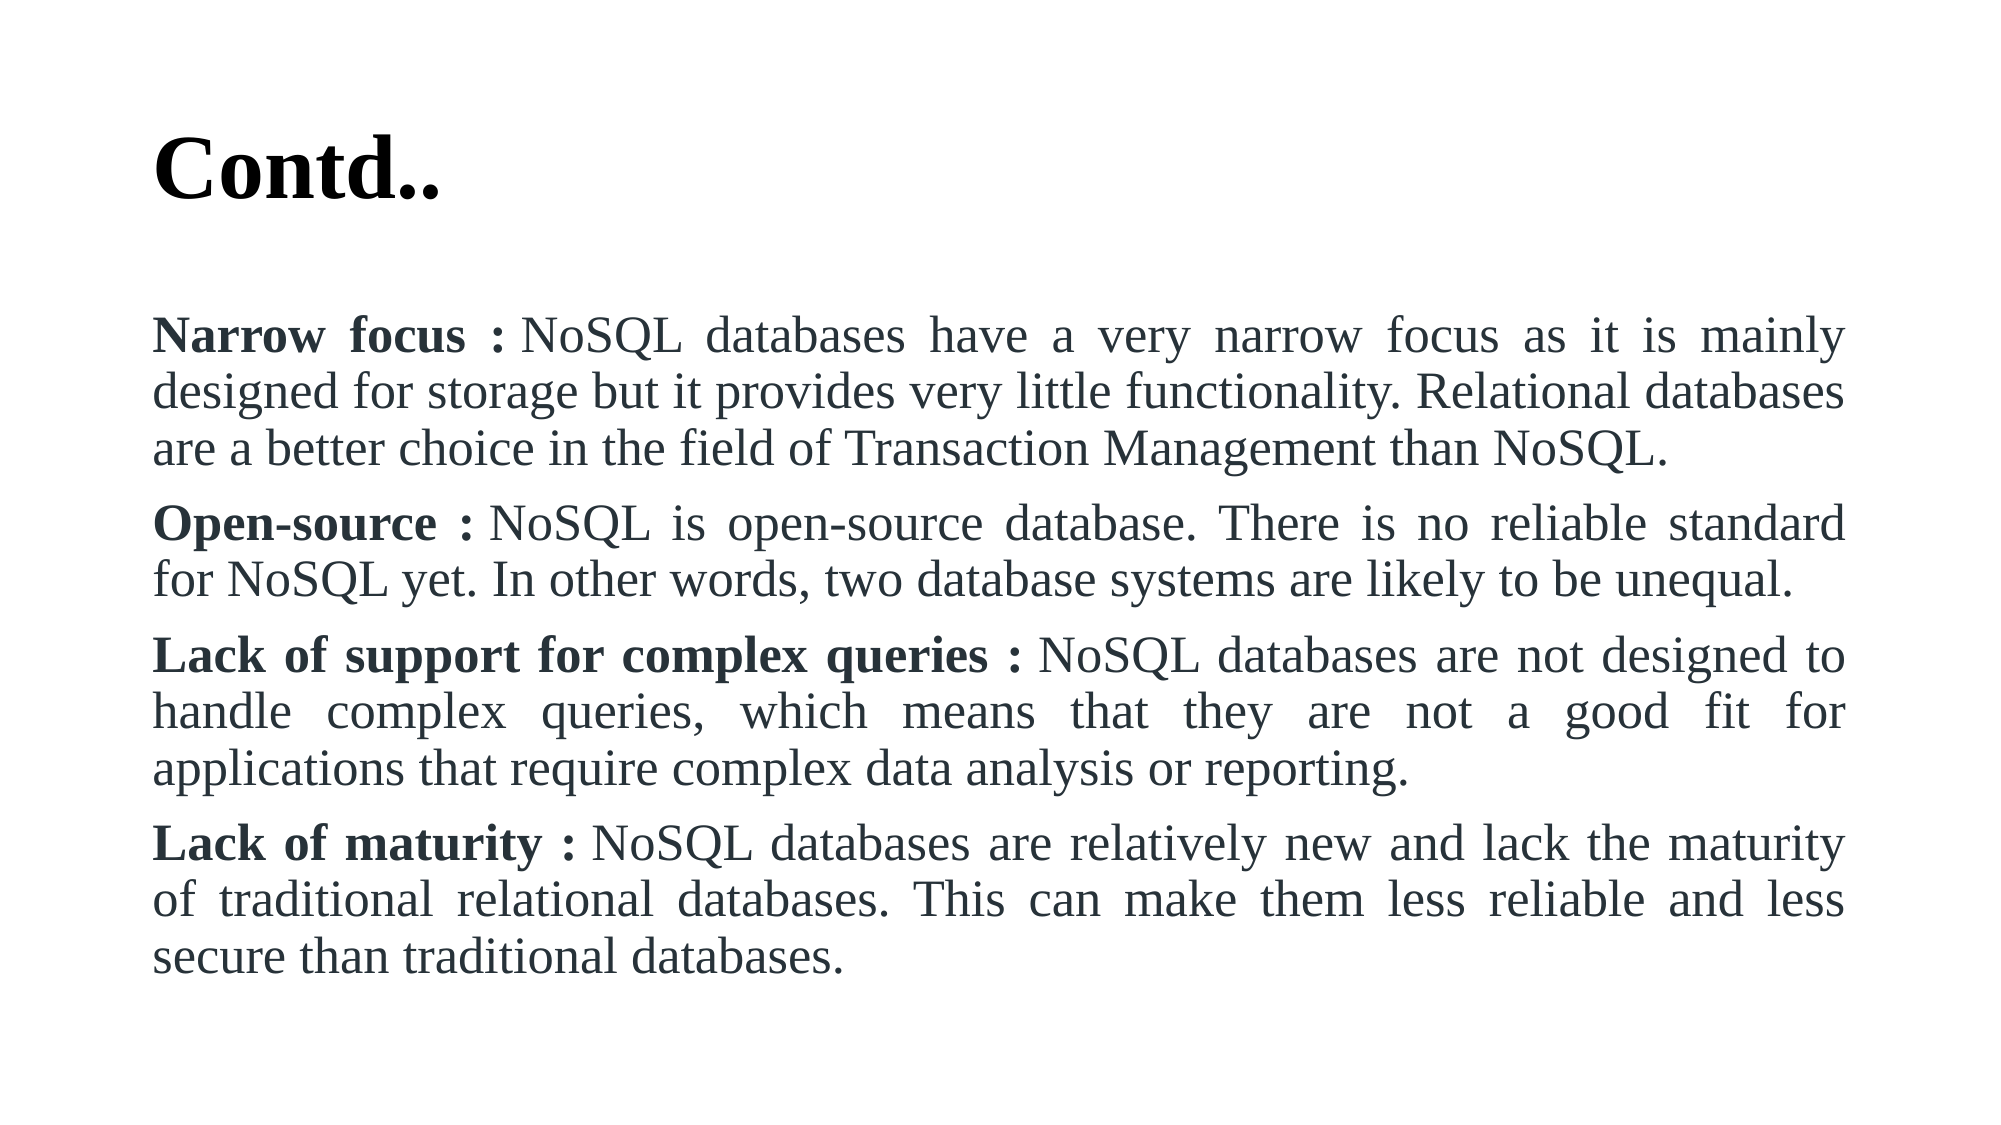

# Contd..
Narrow focus : NoSQL databases have a very narrow focus as it is mainly designed for storage but it provides very little functionality. Relational databases are a better choice in the field of Transaction Management than NoSQL.
Open-source : NoSQL is open-source database. There is no reliable standard for NoSQL yet. In other words, two database systems are likely to be unequal.
Lack of support for complex queries : NoSQL databases are not designed to handle complex queries, which means that they are not a good fit for applications that require complex data analysis or reporting.
Lack of maturity : NoSQL databases are relatively new and lack the maturity of traditional relational databases. This can make them less reliable and less secure than traditional databases.